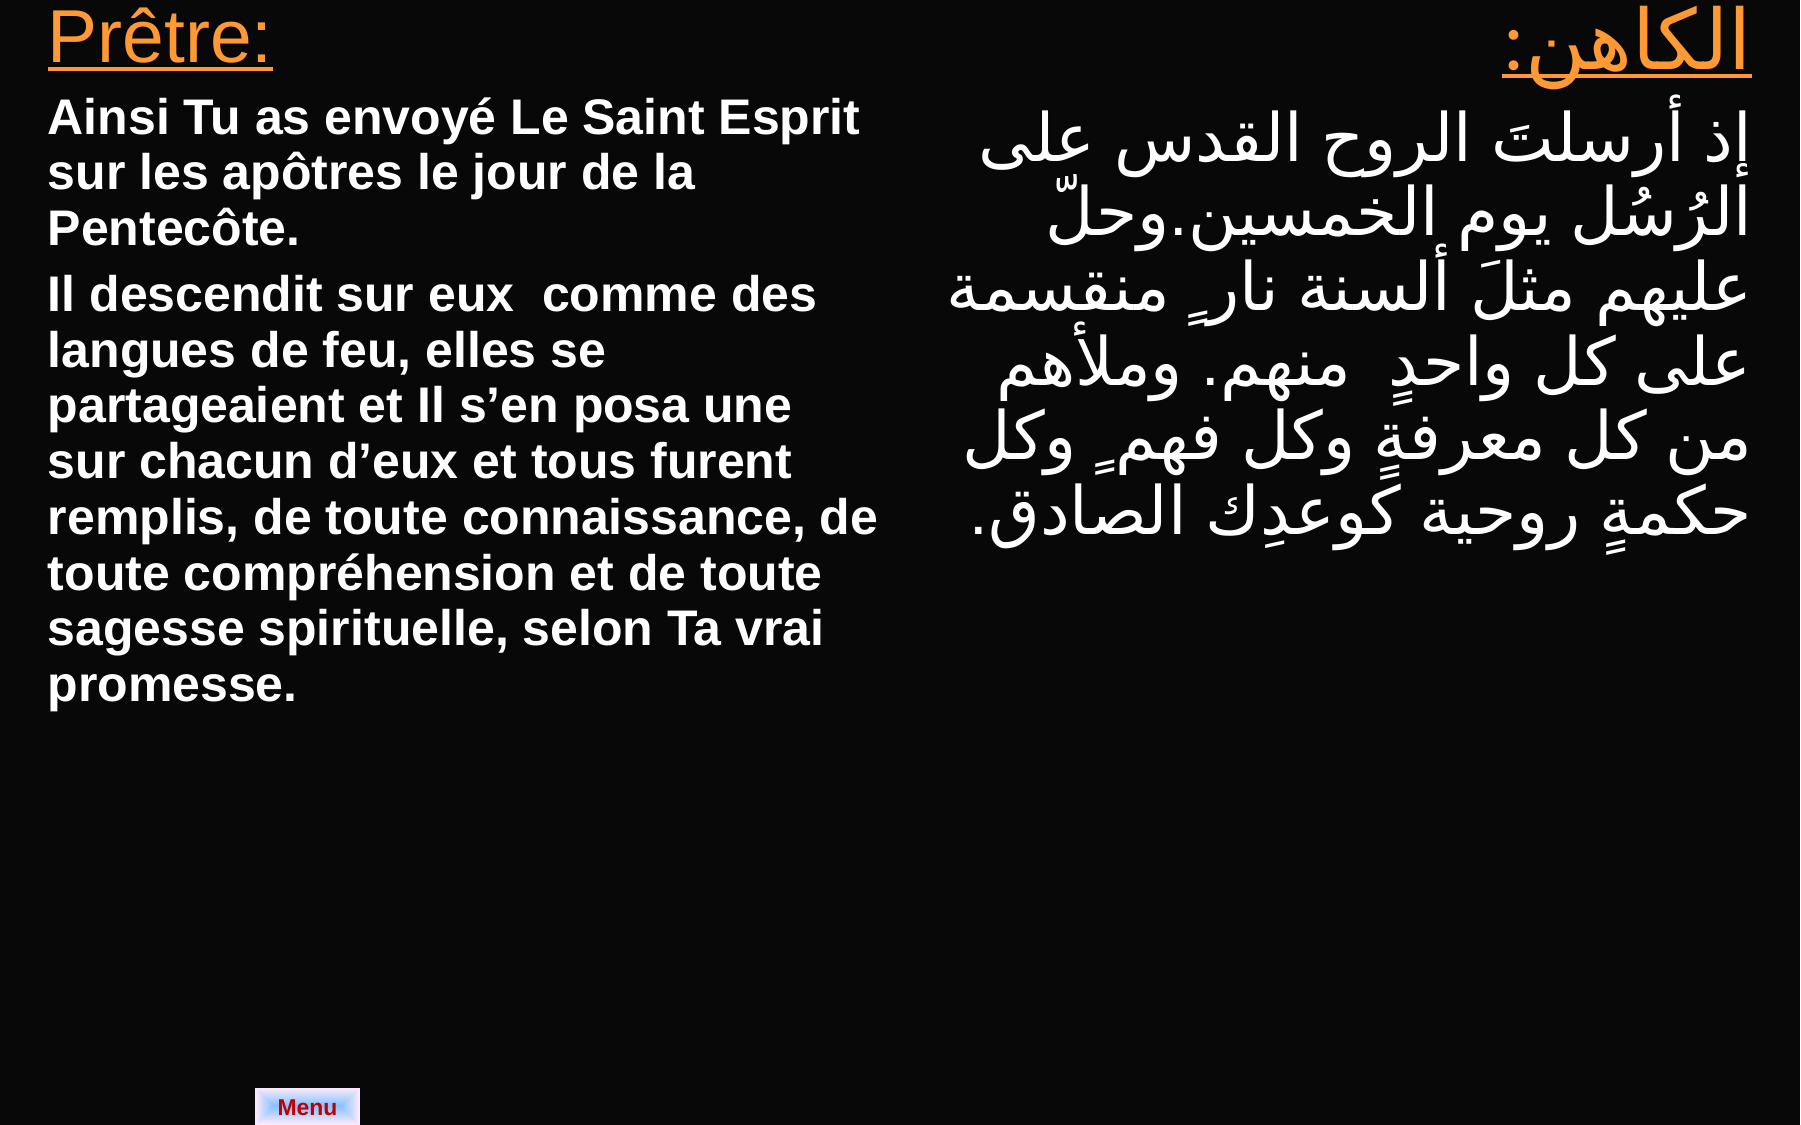

| Prêtre: Ainsi Tu as envoyé Le Saint Esprit sur les apôtres le jour de la Pentecôte. Il descendit sur eux comme des langues de feu, elles se partageaient et Il s’en posa une sur chacun d’eux et tous furent remplis, de toute connaissance, de toute compréhension et de toute sagesse spirituelle, selon Ta vrai promesse. | الكاهن: إذ أرسلتَ الروح القدس على الرُسُل يوم الخمسين.وحلّ عليهم مثلَ ألسنة نار ٍ منقسمة على كل واحدٍ منهم. وملأهم من كل معرفةٍ وكل فهم ٍ وكل حكمةٍ روحية كوعدِك الصادق. |
| --- | --- |

Menu